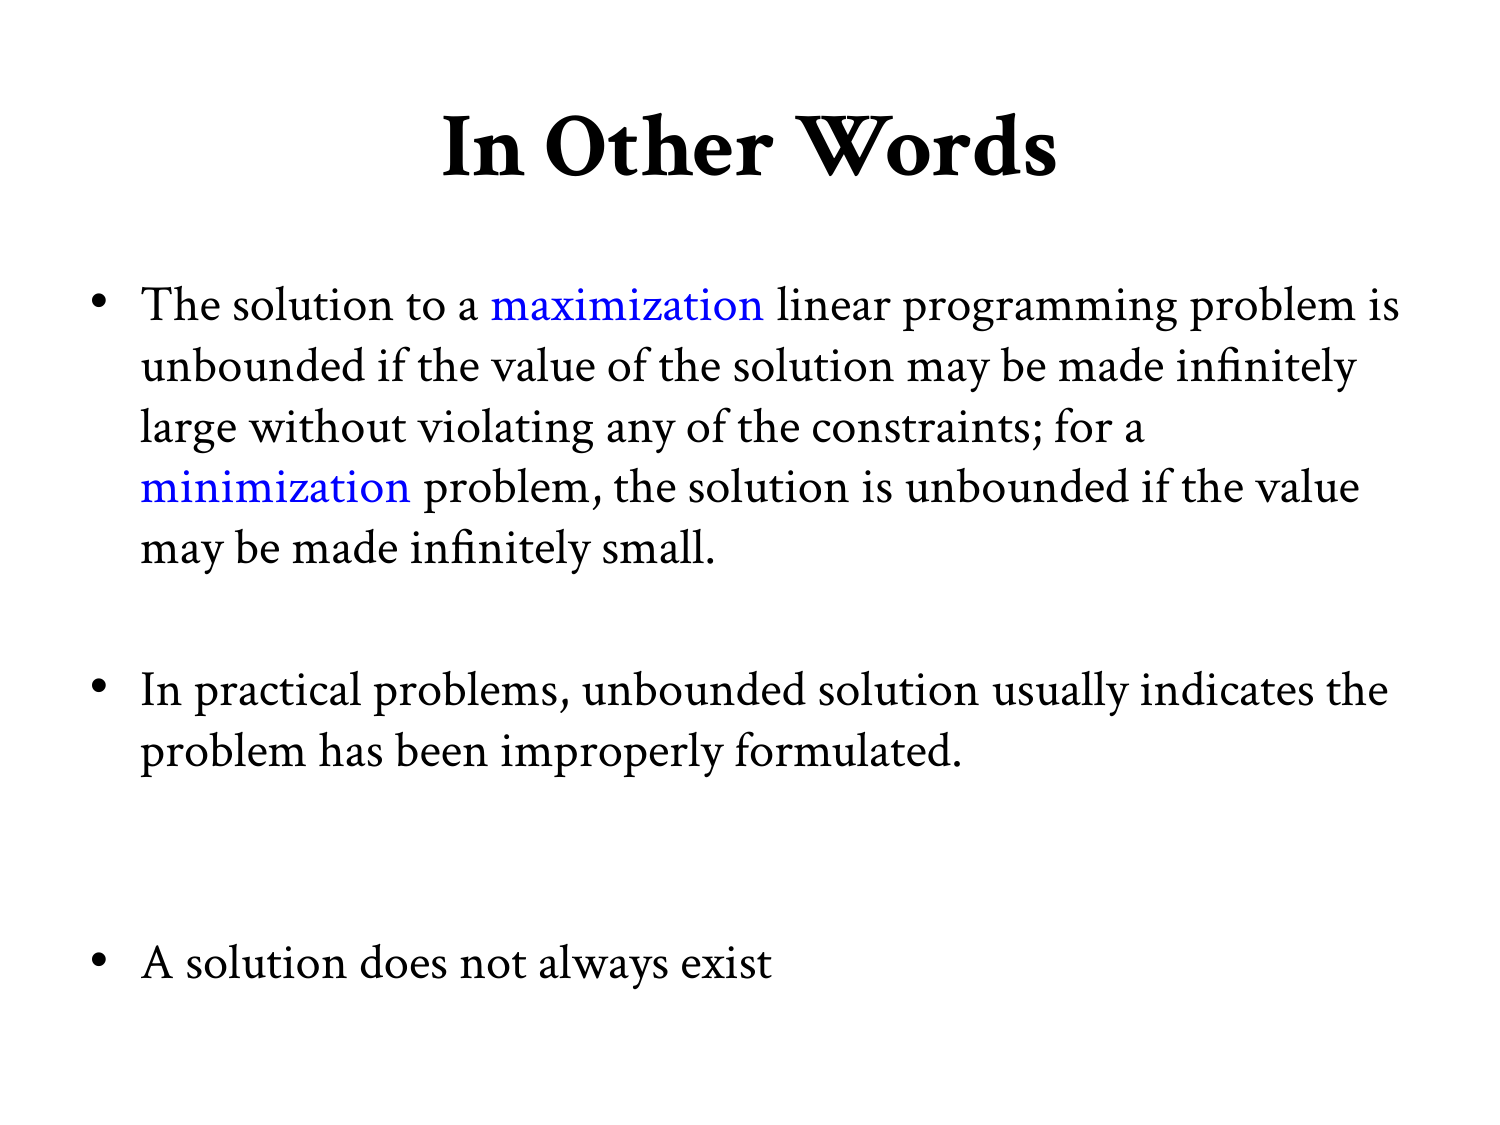

# In Other Words
The solution to a maximization linear programming problem is unbounded if the value of the solution may be made infinitely large without violating any of the constraints; for a minimization problem, the solution is unbounded if the value may be made infinitely small.

In practical problems, unbounded solution usually indicates the problem has been improperly formulated.

A solution does not always exist